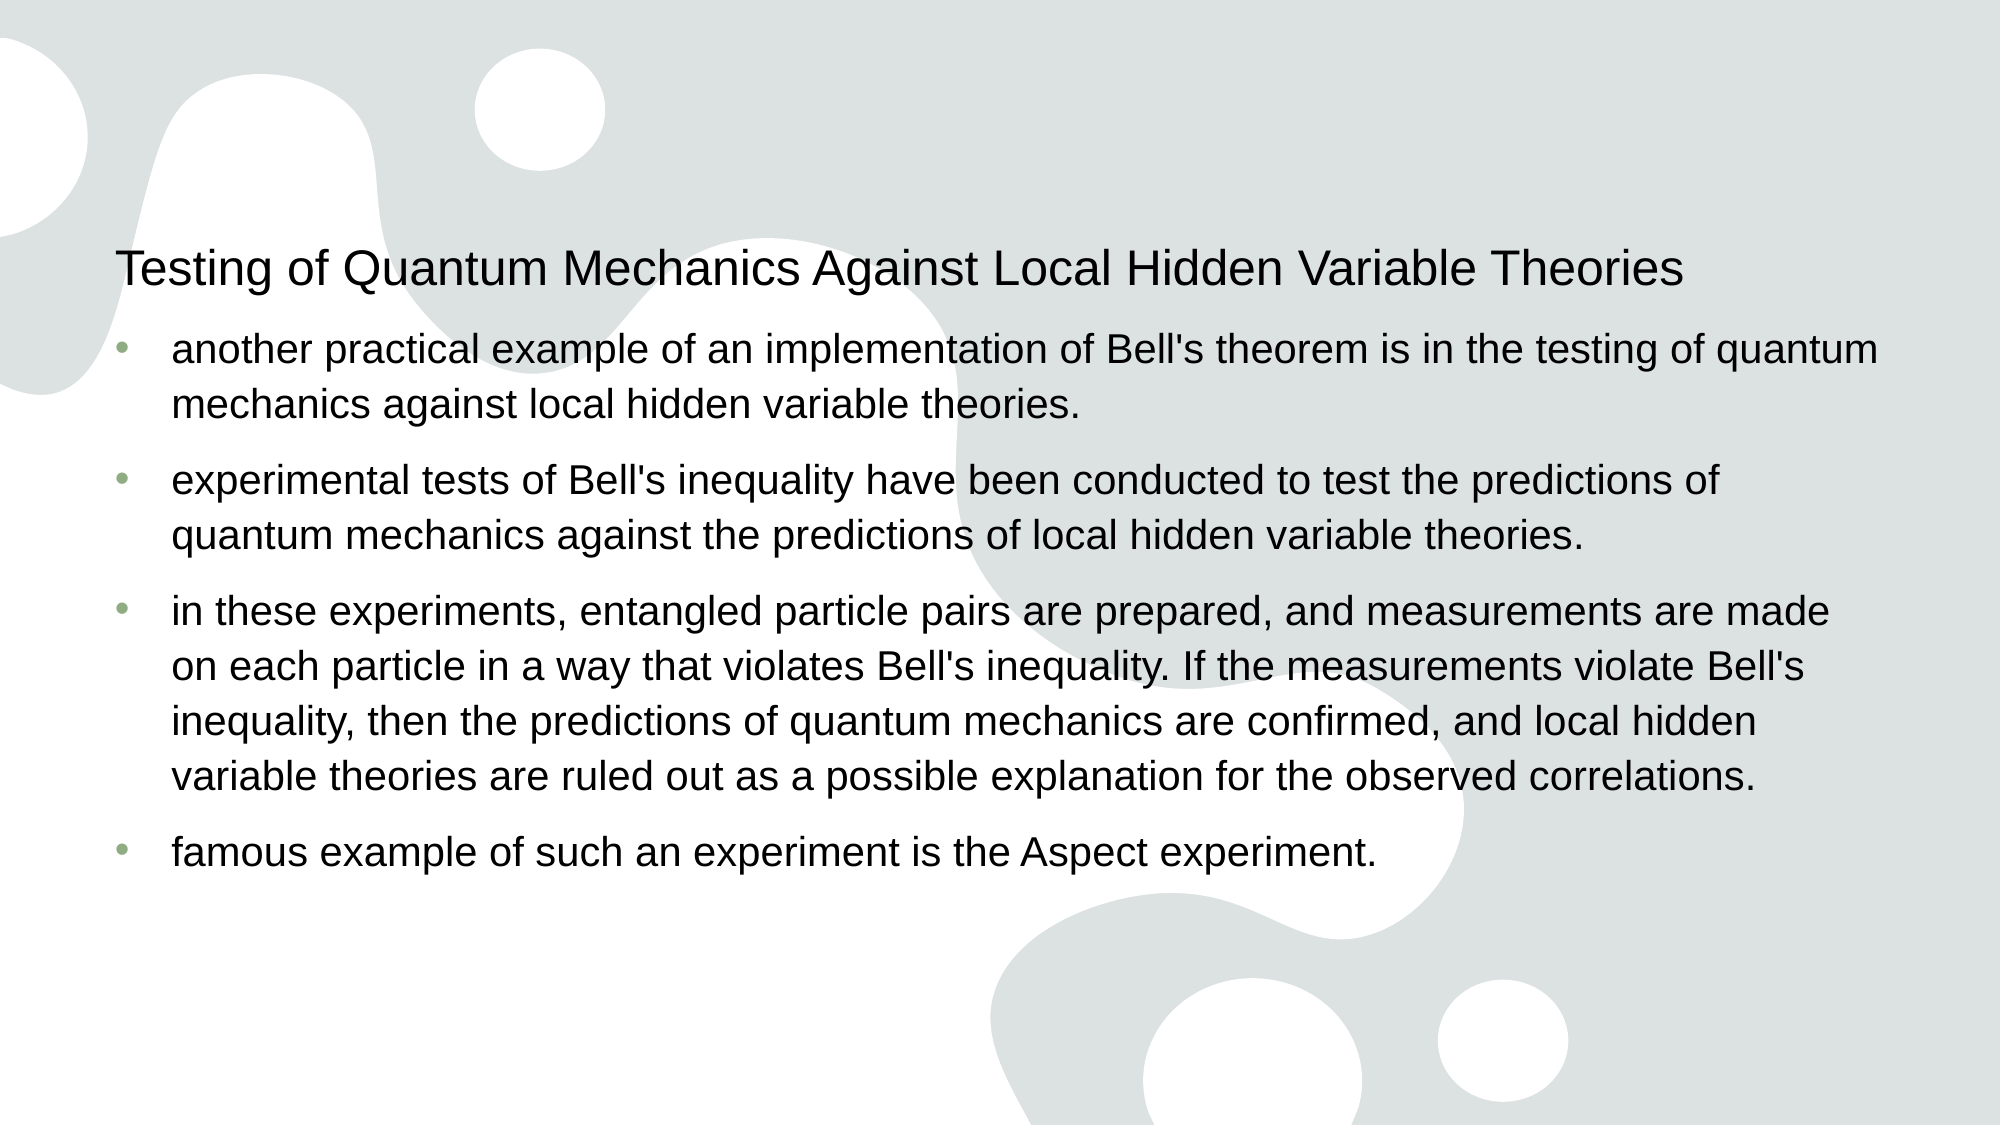

Testing of Quantum Mechanics Against Local Hidden Variable Theories
another practical example of an implementation of Bell's theorem is in the testing of quantum mechanics against local hidden variable theories.
experimental tests of Bell's inequality have been conducted to test the predictions of quantum mechanics against the predictions of local hidden variable theories.
in these experiments, entangled particle pairs are prepared, and measurements are made on each particle in a way that violates Bell's inequality. If the measurements violate Bell's inequality, then the predictions of quantum mechanics are confirmed, and local hidden variable theories are ruled out as a possible explanation for the observed correlations.
famous example of such an experiment is the Aspect experiment.